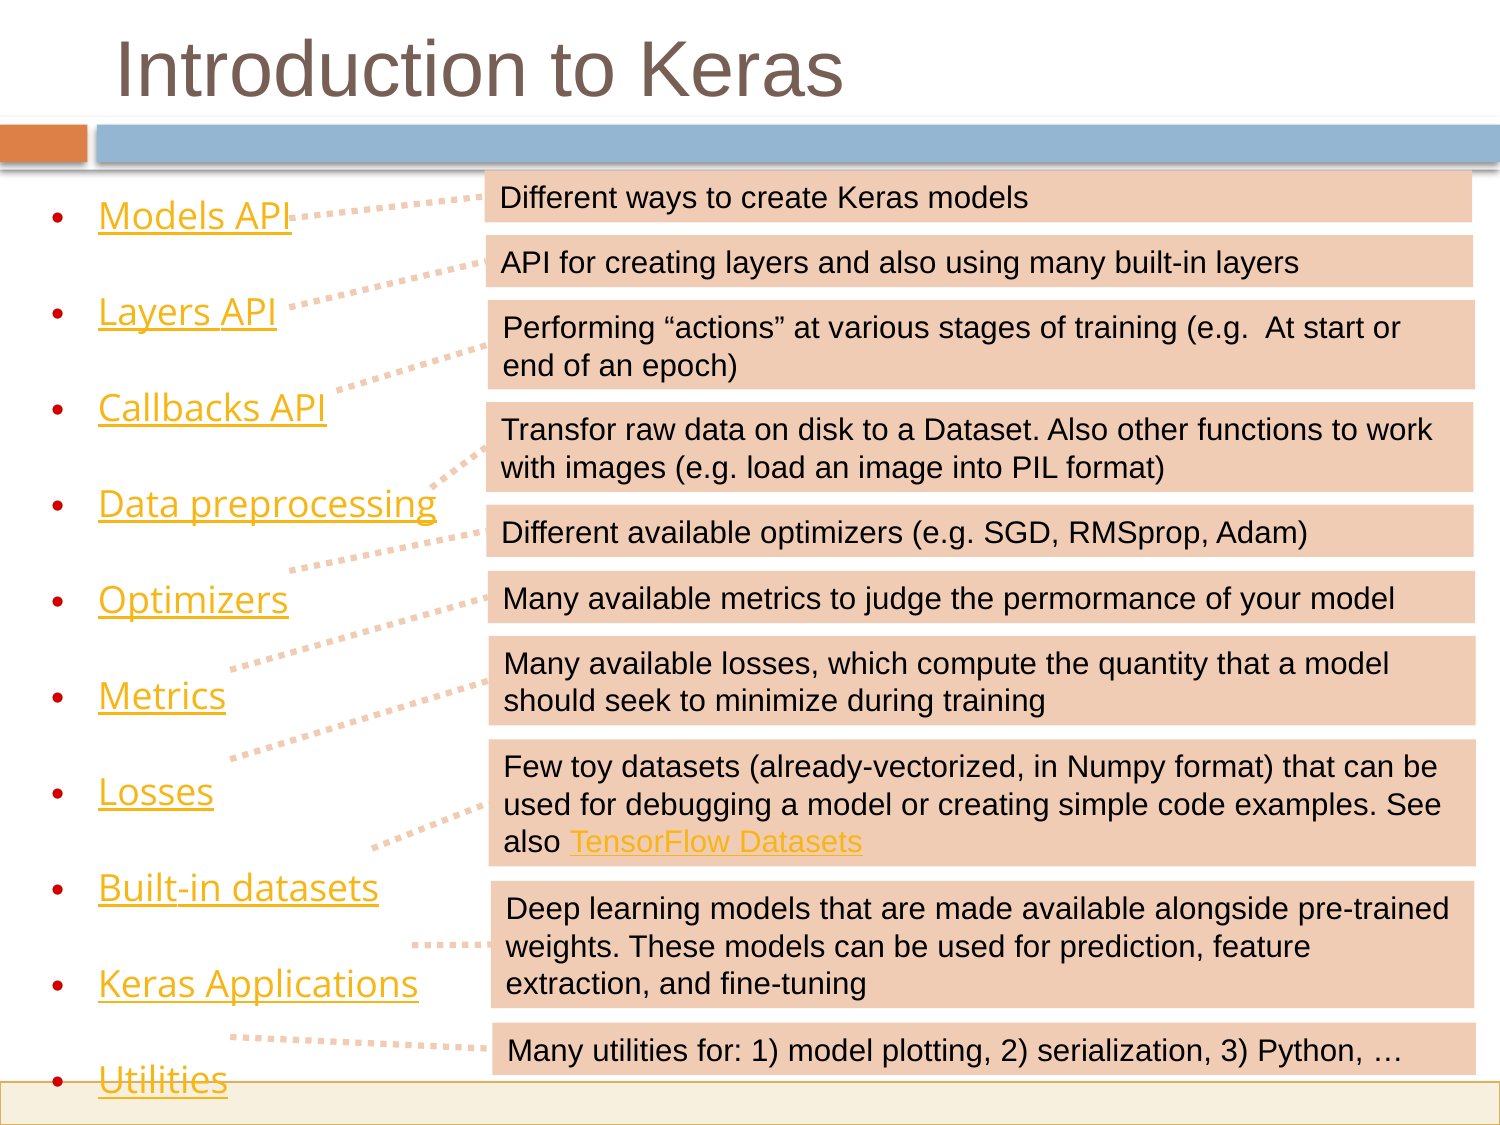

# Introduction to Keras
Different ways to create Keras models
Models API

Layers API

Callbacks API

Data preprocessing

Optimizers

Metrics

Losses

Built-in datasets

Keras Applications

Utilities
API for creating layers and also using many built-in layers
Performing “actions” at various stages of training (e.g.  At start or end of an epoch)
Transfor raw data on disk to a Dataset. Also other functions to work with images (e.g. load an image into PIL format)
Different available optimizers (e.g. SGD, RMSprop, Adam)
Many available metrics to judge the permormance of your model
Many available losses, which compute the quantity that a model should seek to minimize during training
Few toy datasets (already-vectorized, in Numpy format) that can be used for debugging a model or creating simple code examples. See also TensorFlow Datasets
Deep learning models that are made available alongside pre-trained weights. These models can be used for prediction, feature extraction, and fine-tuning
Many utilities for: 1) model plotting, 2) serialization, 3) Python, …